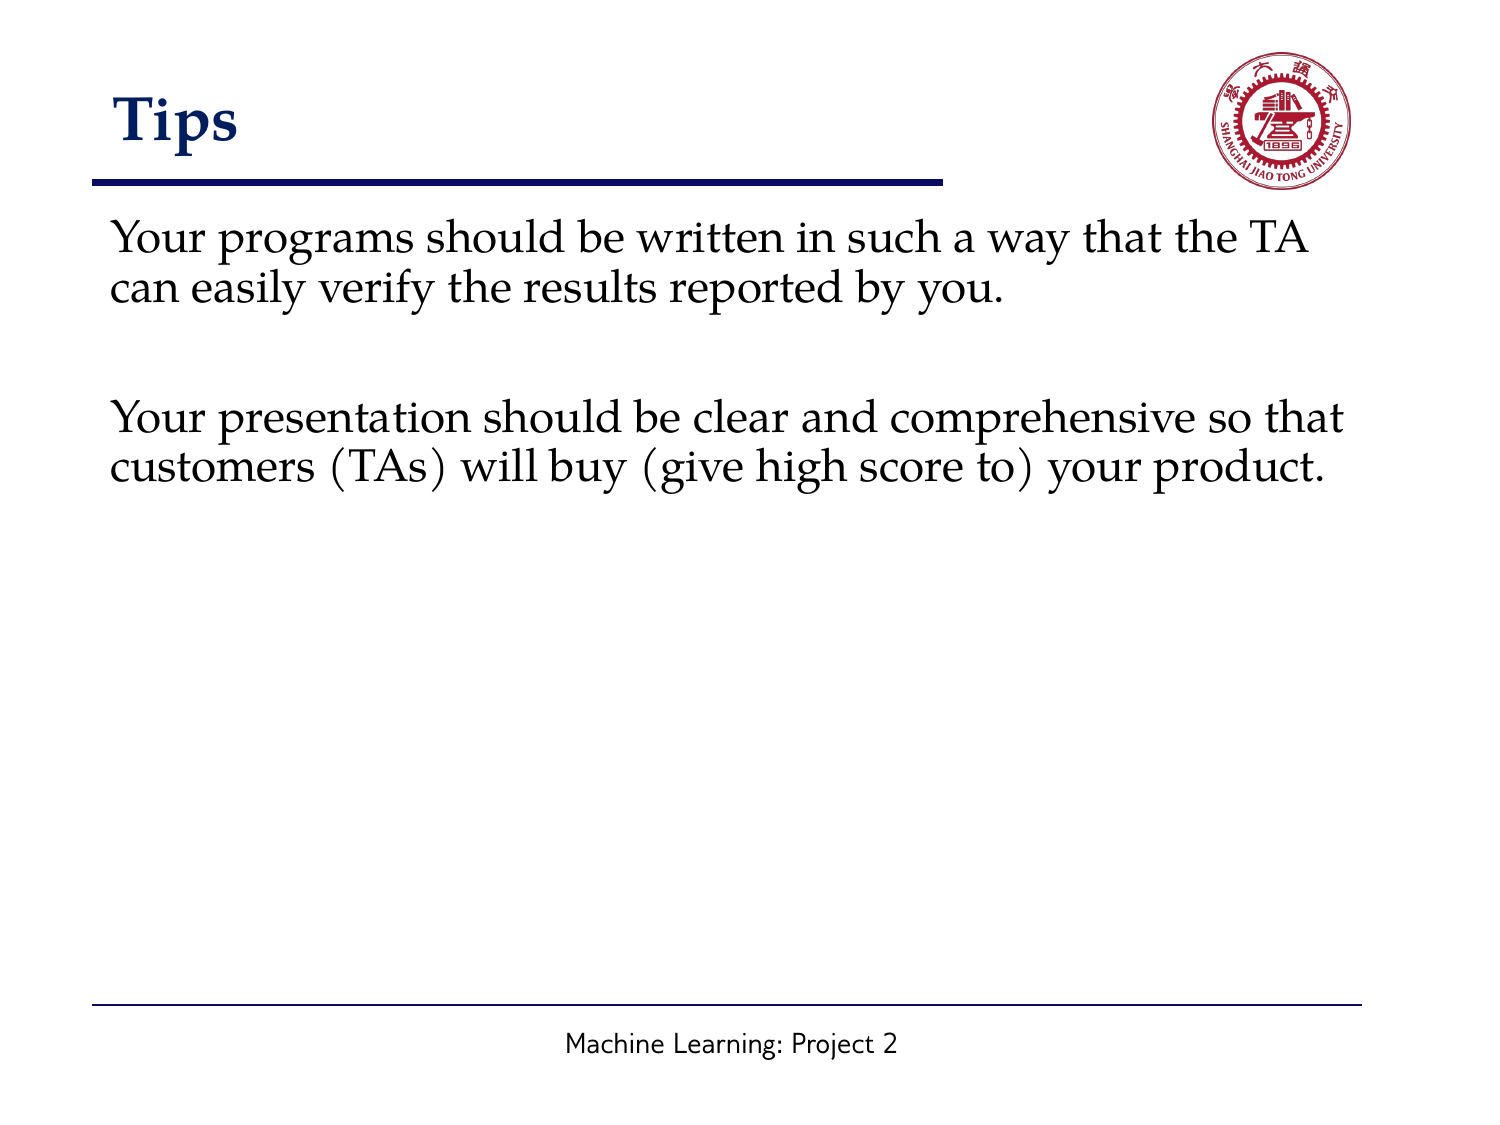

# Tips
Your programs should be written in such a way that the TA can easily verify the results reported by you.

Your presentation should be clear and comprehensive so that customers (TAs) will buy (give high score to) your product.
21